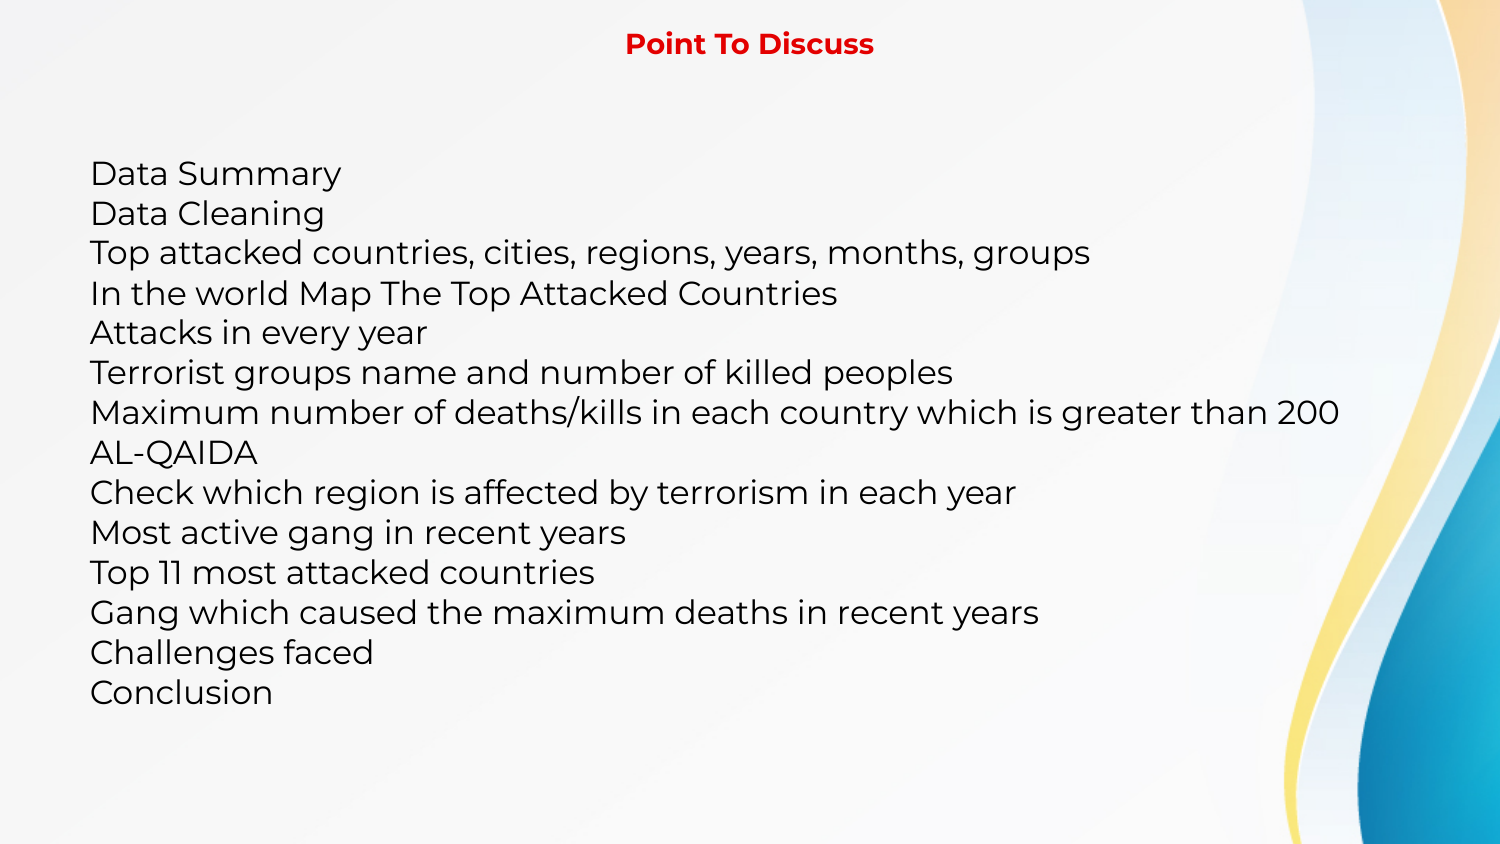

Data Summary
Data Cleaning
Top attacked countries, cities, regions, years, months, groups
In the world Map The Top Attacked Countries
Attacks in every year
Terrorist groups name and number of killed peoples
Maximum number of deaths/kills in each country which is greater than 200
AL-QAIDA
Check which region is affected by terrorism in each year
Most active gang in recent years
Top 11 most attacked countries
Gang which caused the maximum deaths in recent years
Challenges faced
Conclusion
# Point To Discuss